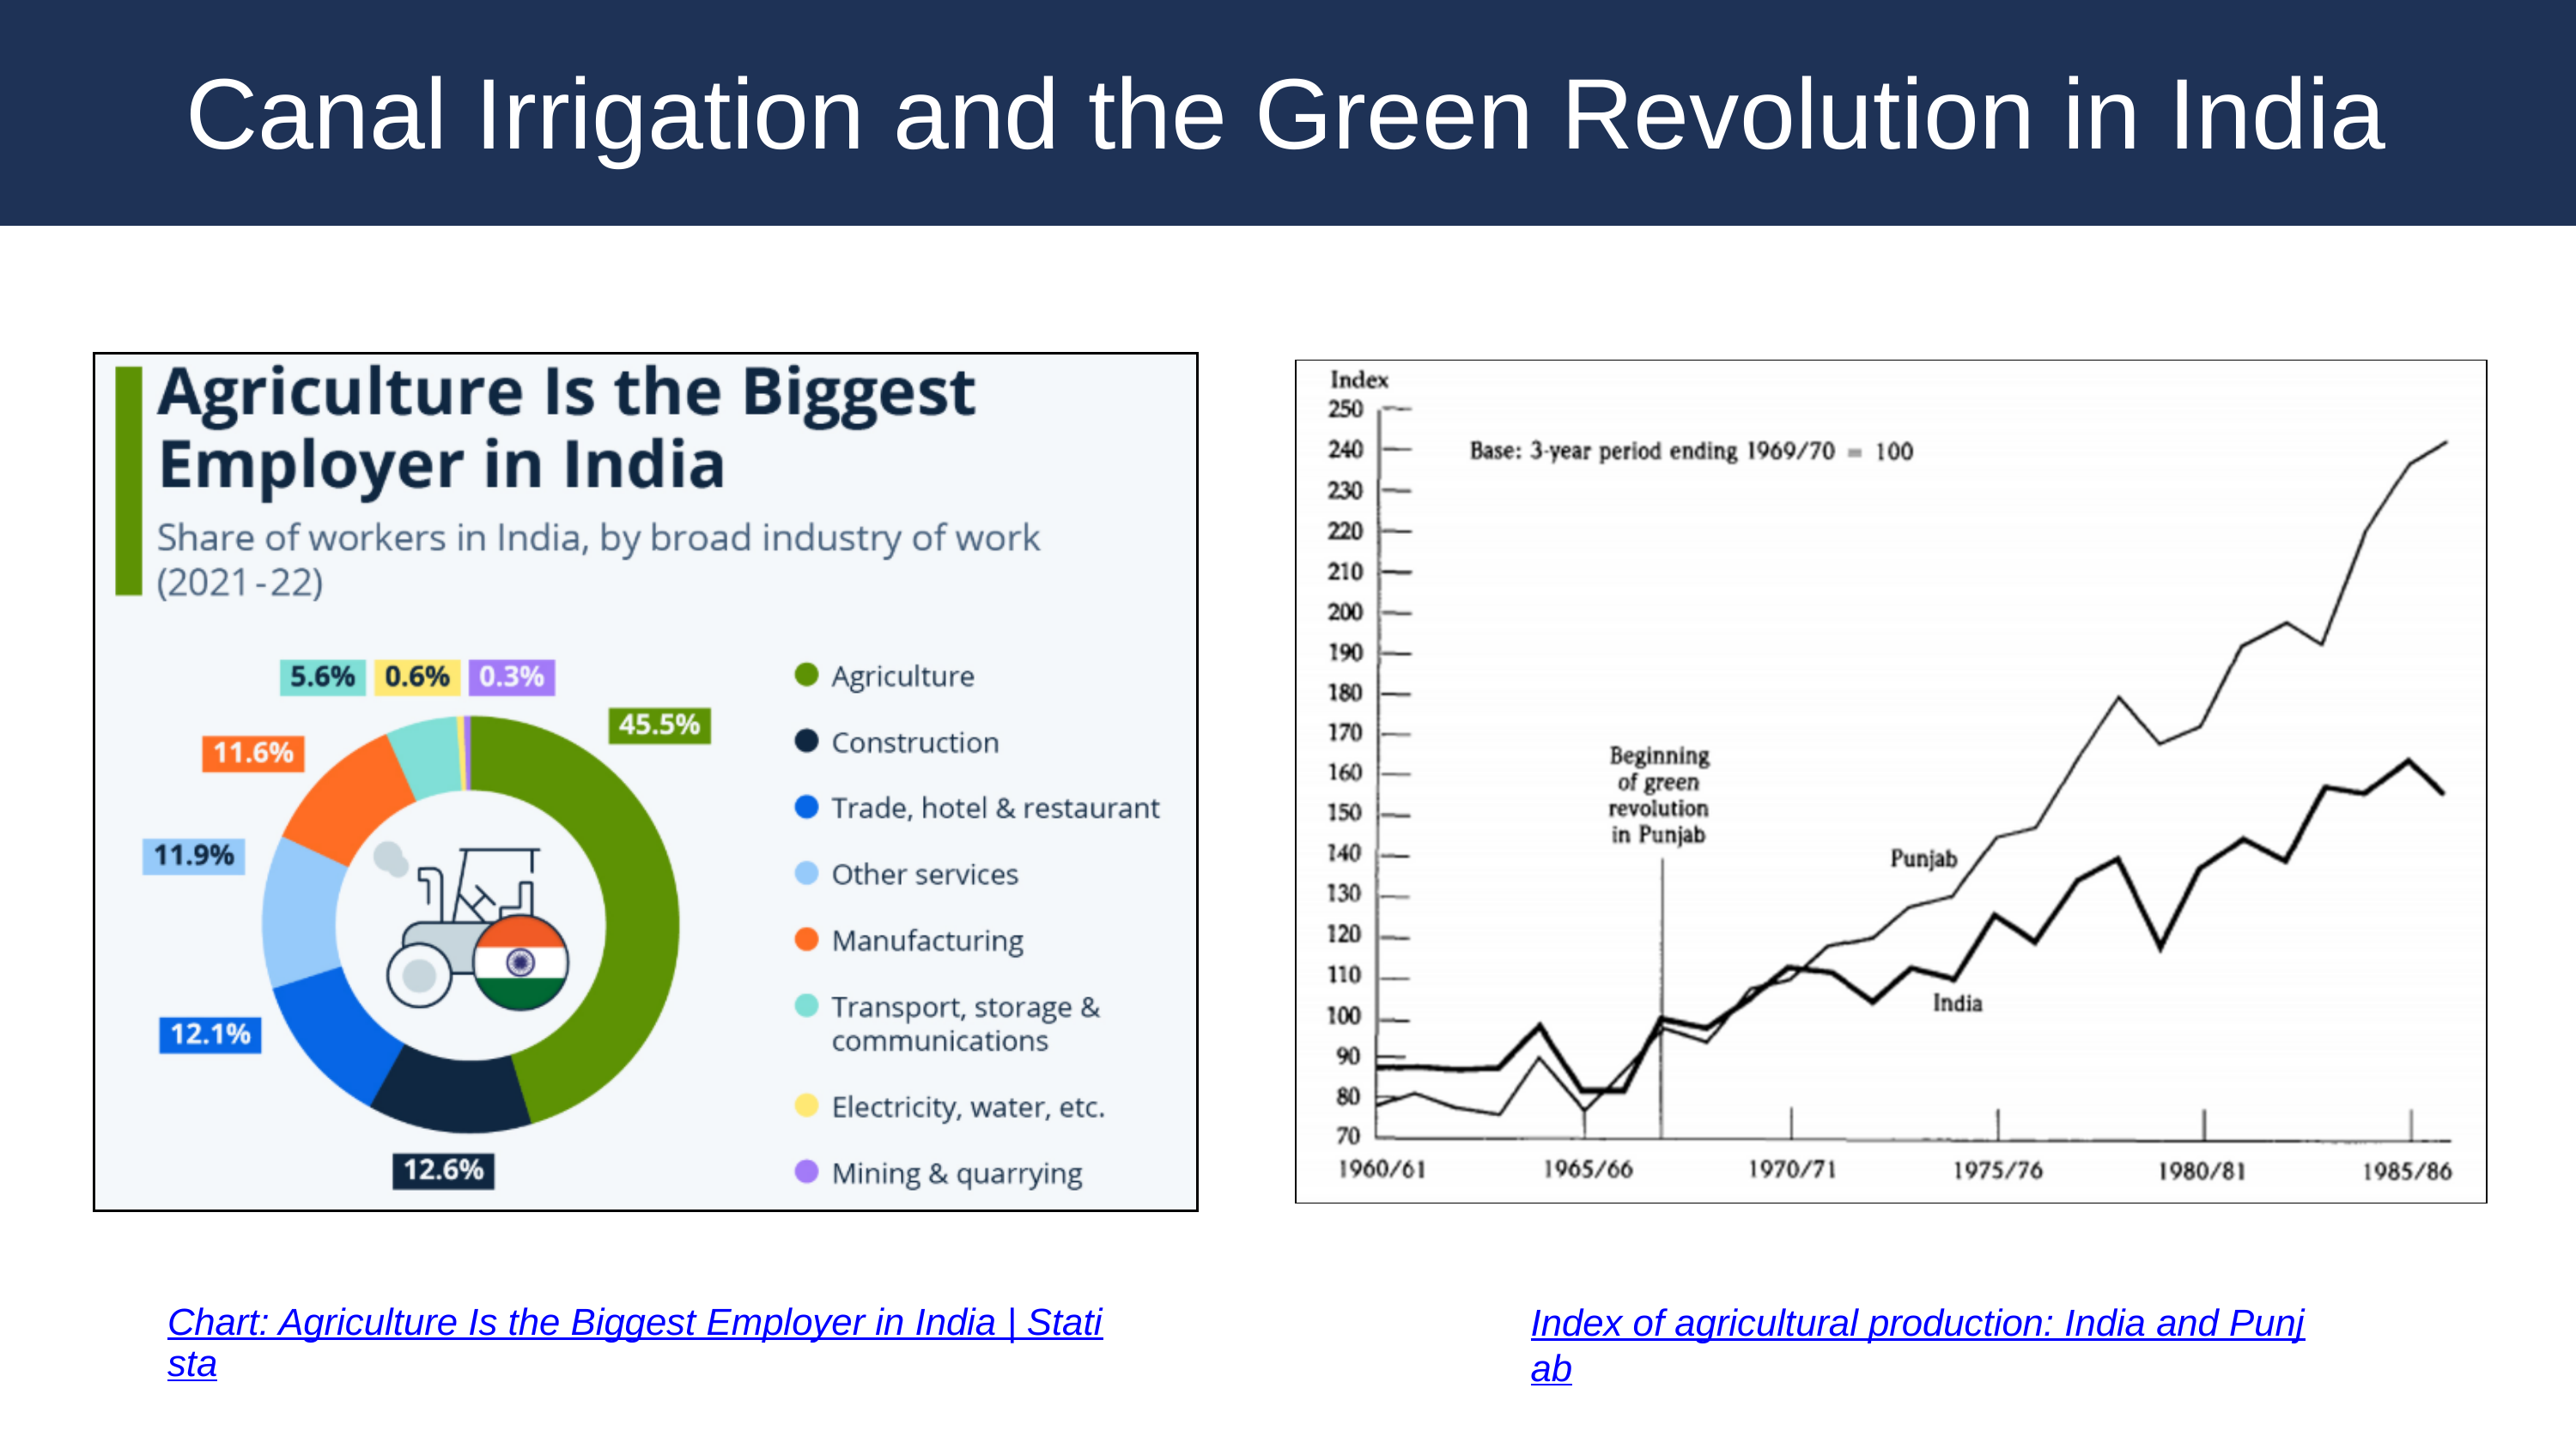

Canal Irrigation and the Green Revolution in India

Index of agricultural production: India and Punjab
Chart: Agriculture Is the Biggest Employer in India | Statista